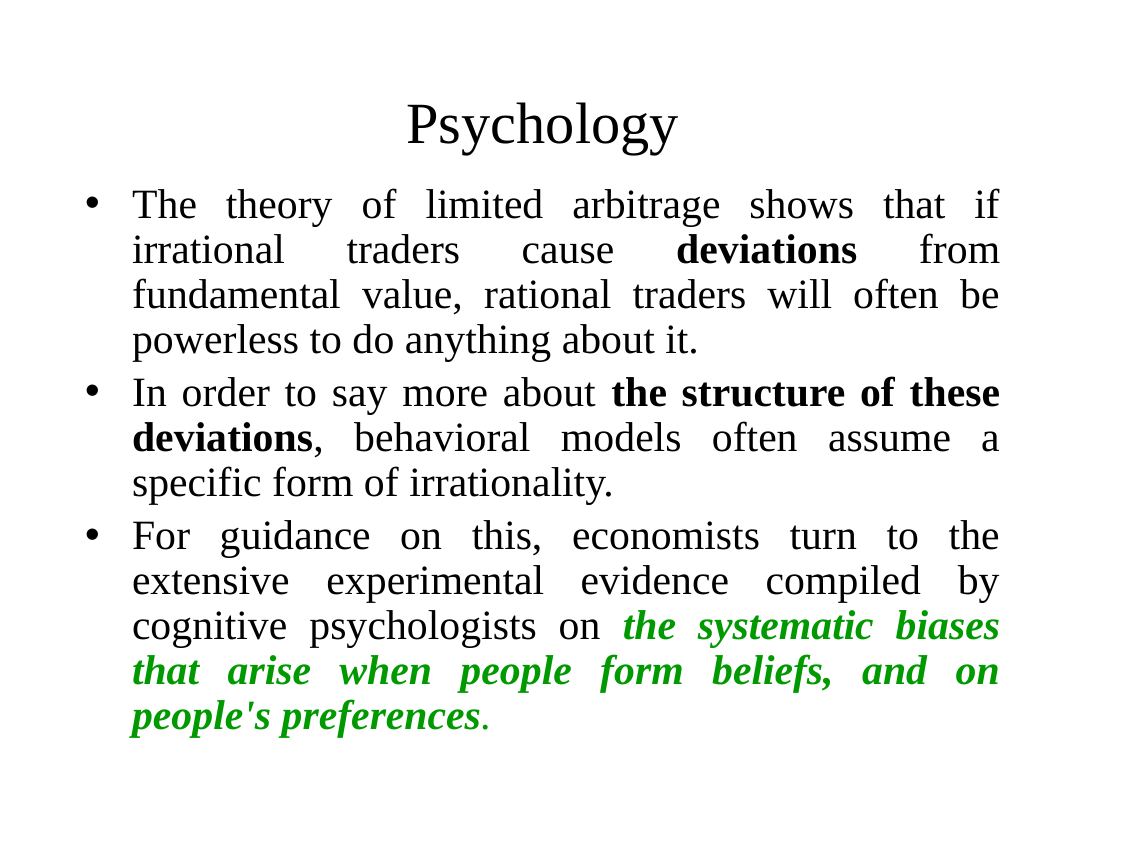

# Psychology
The theory of limited arbitrage shows that if irrational traders cause deviations from fundamental value, rational traders will often be powerless to do anything about it.
In order to say more about the structure of these deviations, behavioral models often assume a specific form of irrationality.
For guidance on this, economists turn to the extensive experimental evidence compiled by cognitive psychologists on the systematic biases that arise when people form beliefs, and on people's preferences.

2